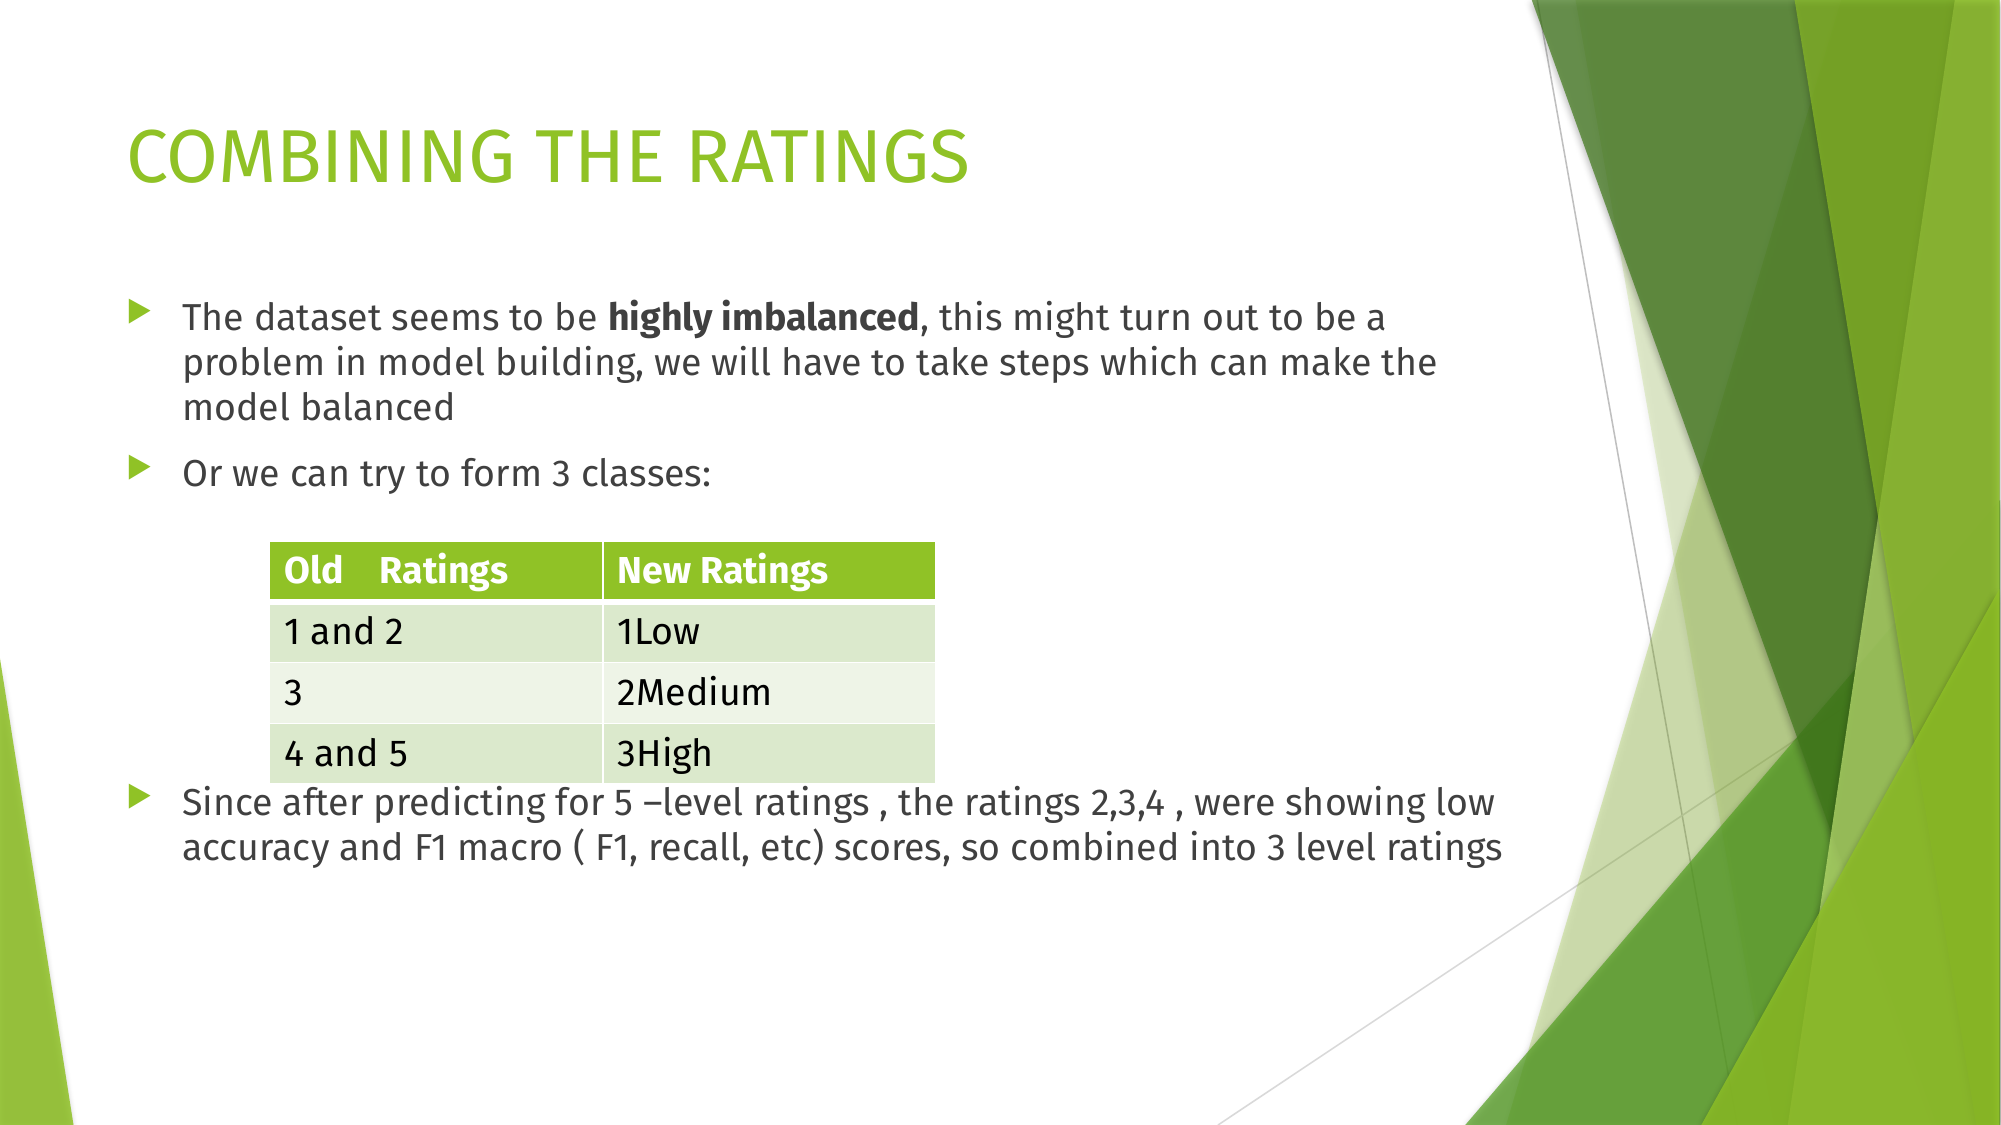

# COMBINING THE RATINGS
The dataset seems to be highly imbalanced, this might turn out to be a problem in model building, we will have to take steps which can make the model balanced
Or we can try to form 3 classes:

Since after predicting for 5 –level ratings , the ratings 2,3,4 , were showing low accuracy and F1 macro ( F1, recall, etc) scores, so combined into 3 level ratings
| Old Ratings | New Ratings |
| --- | --- |
| 1 and 2 | 1Low |
| 3 | 2Medium |
| 4 and 5 | 3High |